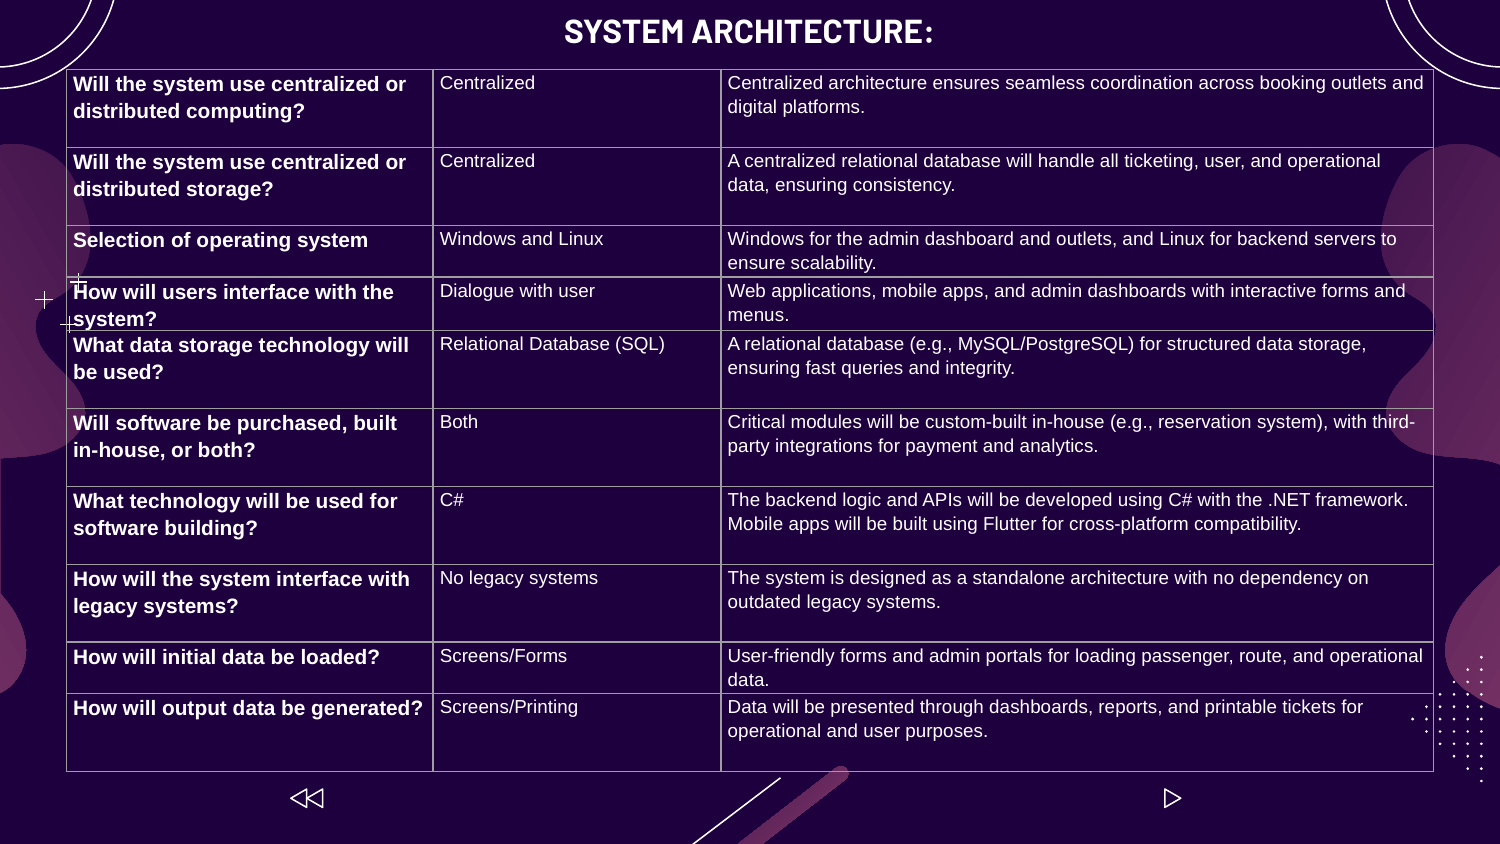

SYSTEM ARCHITECTURE:

| Will the system use centralized or distributed computing? | Centralized | Centralized architecture ensures seamless coordination across booking outlets and digital platforms. |
| --- | --- | --- |
| Will the system use centralized or distributed storage? | Centralized | A centralized relational database will handle all ticketing, user, and operational data, ensuring consistency. |
| Selection of operating system | Windows and Linux | Windows for the admin dashboard and outlets, and Linux for backend servers to ensure scalability. |
| How will users interface with the system? | Dialogue with user | Web applications, mobile apps, and admin dashboards with interactive forms and menus. |
| What data storage technology will be used? | Relational Database (SQL) | A relational database (e.g., MySQL/PostgreSQL) for structured data storage, ensuring fast queries and integrity. |
| Will software be purchased, built in-house, or both? | Both | Critical modules will be custom-built in-house (e.g., reservation system), with third-party integrations for payment and analytics. |
| What technology will be used for software building? | C# | The backend logic and APIs will be developed using C# with the .NET framework. Mobile apps will be built using Flutter for cross-platform compatibility. |
| How will the system interface with legacy systems? | No legacy systems | The system is designed as a standalone architecture with no dependency on outdated legacy systems. |
| How will initial data be loaded? | Screens/Forms | User-friendly forms and admin portals for loading passenger, route, and operational data. |
| How will output data be generated? | Screens/Printing | Data will be presented through dashboards, reports, and printable tickets for operational and user purposes. |